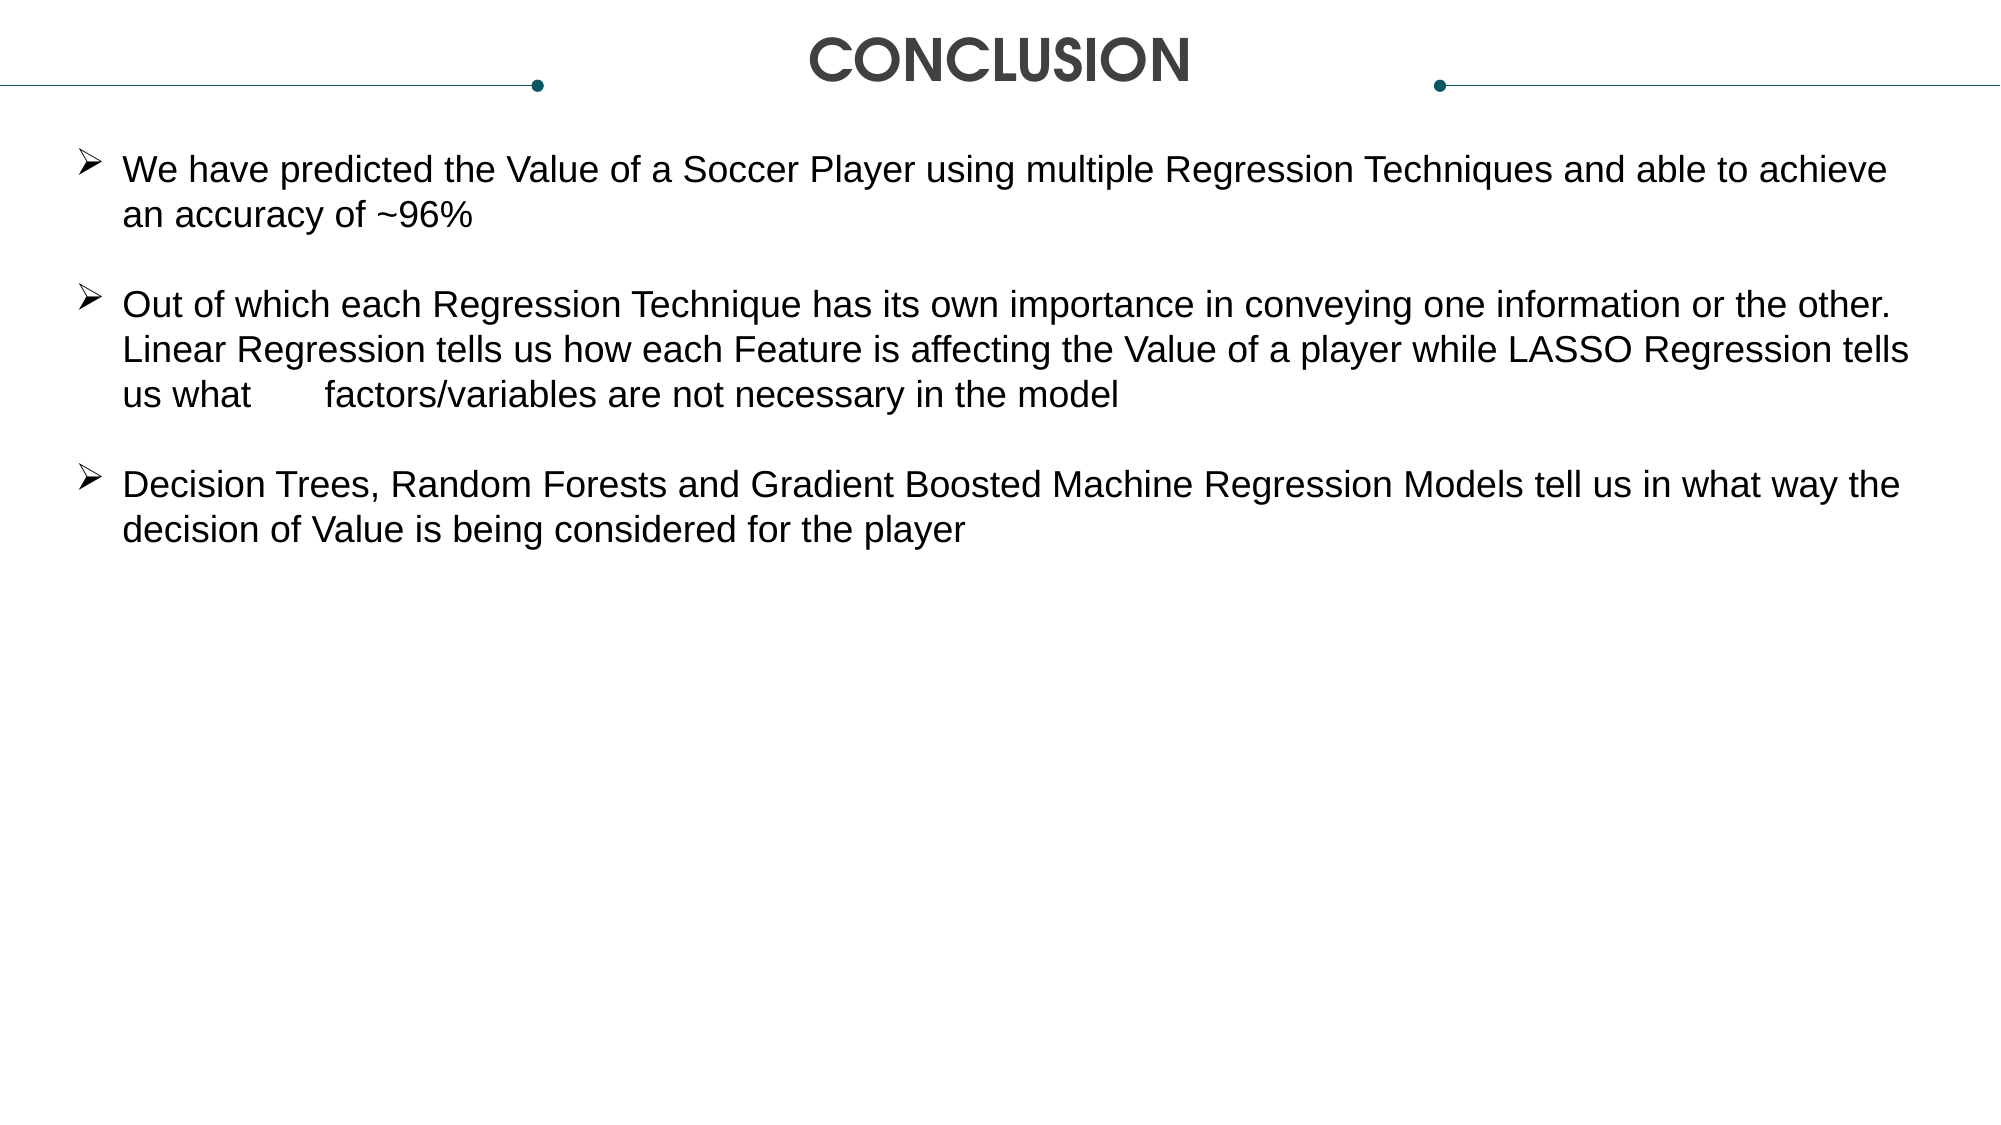

CONCLUSION
We have predicted the Value of a Soccer Player using multiple Regression Techniques and able to achieve an accuracy of ~96%

Out of which each Regression Technique has its own importance in conveying one information or the other.    Linear Regression tells us how each Feature is affecting the Value of a player while LASSO Regression tells us what       factors/variables are not necessary in the model

Decision Trees, Random Forests and Gradient Boosted Machine Regression Models tell us in what way the decision of Value is being considered for the player